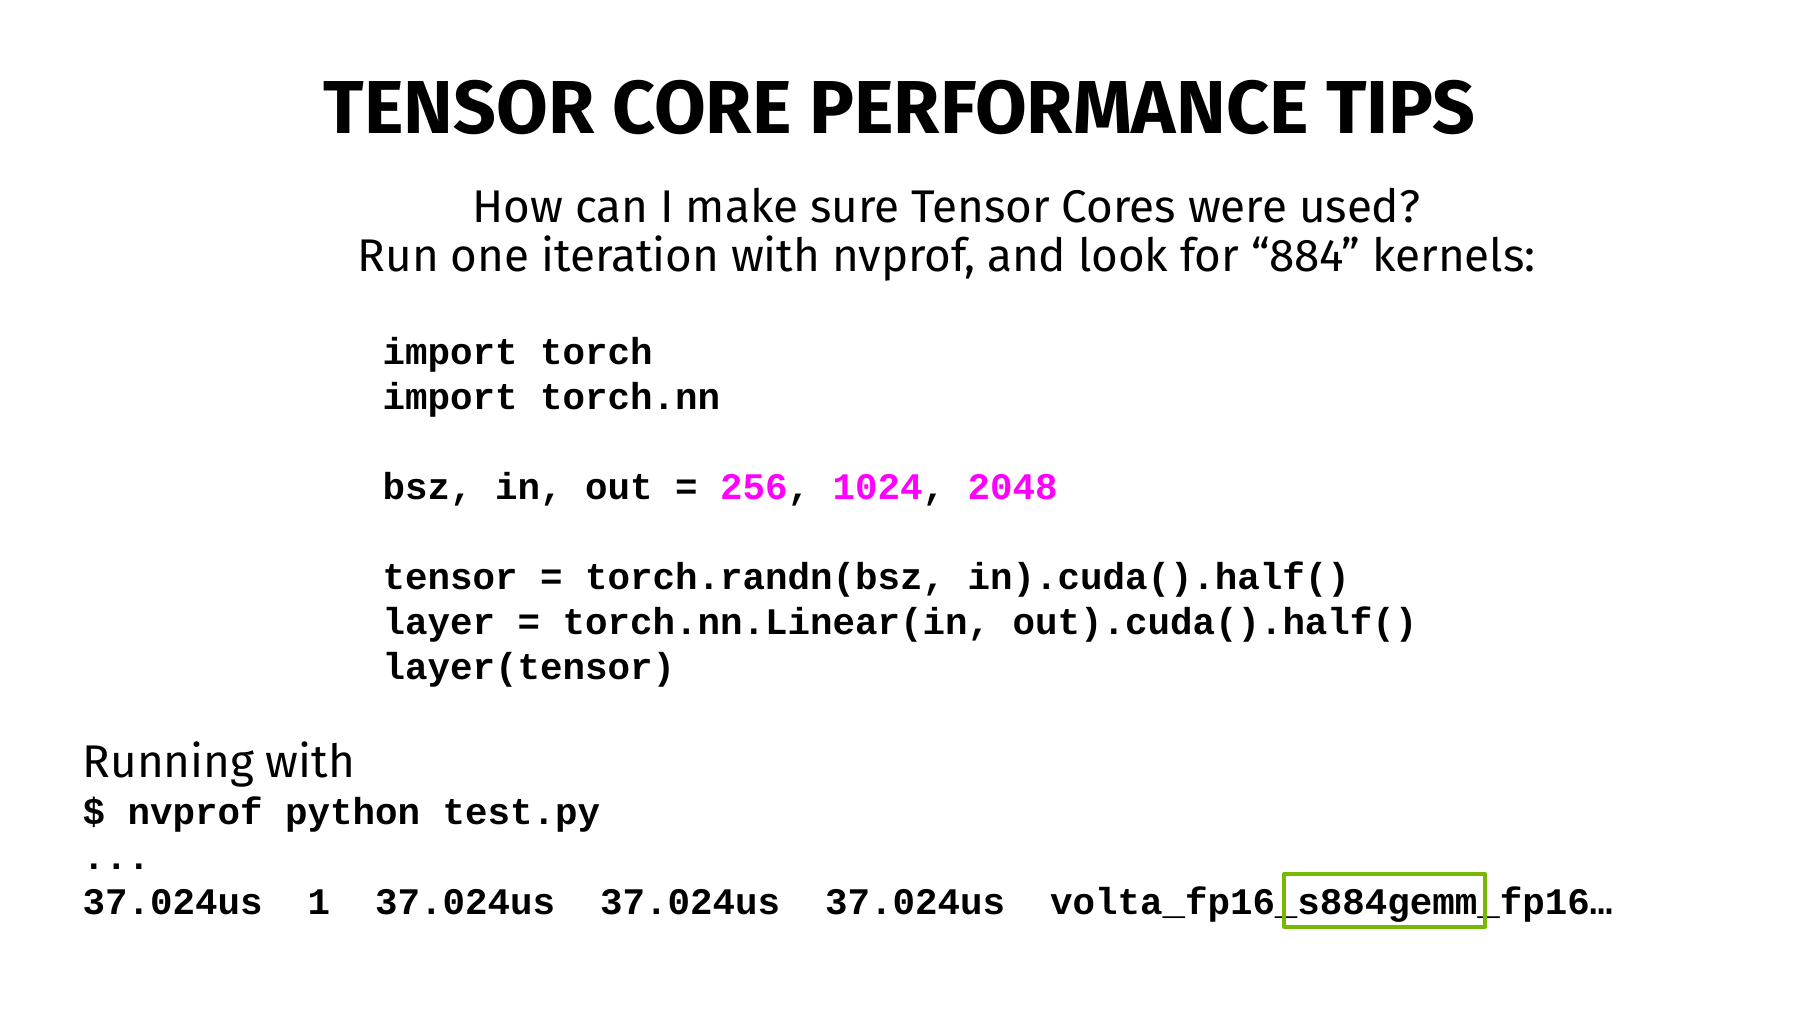

# Tensor core Performance tips
How can I make sure Tensor Cores were used?
Run one iteration with nvprof, and look for “884” kernels:

		import torch
		import torch.nn

		bsz, in, out = 256, 1024, 2048

		tensor = torch.randn(bsz, in).cuda().half()
		layer = torch.nn.Linear(in, out).cuda().half()
		layer(tensor)

Running with
$ nvprof python test.py
...
37.024us  1  37.024us  37.024us  37.024us  volta_fp16_s884gemm_fp16…